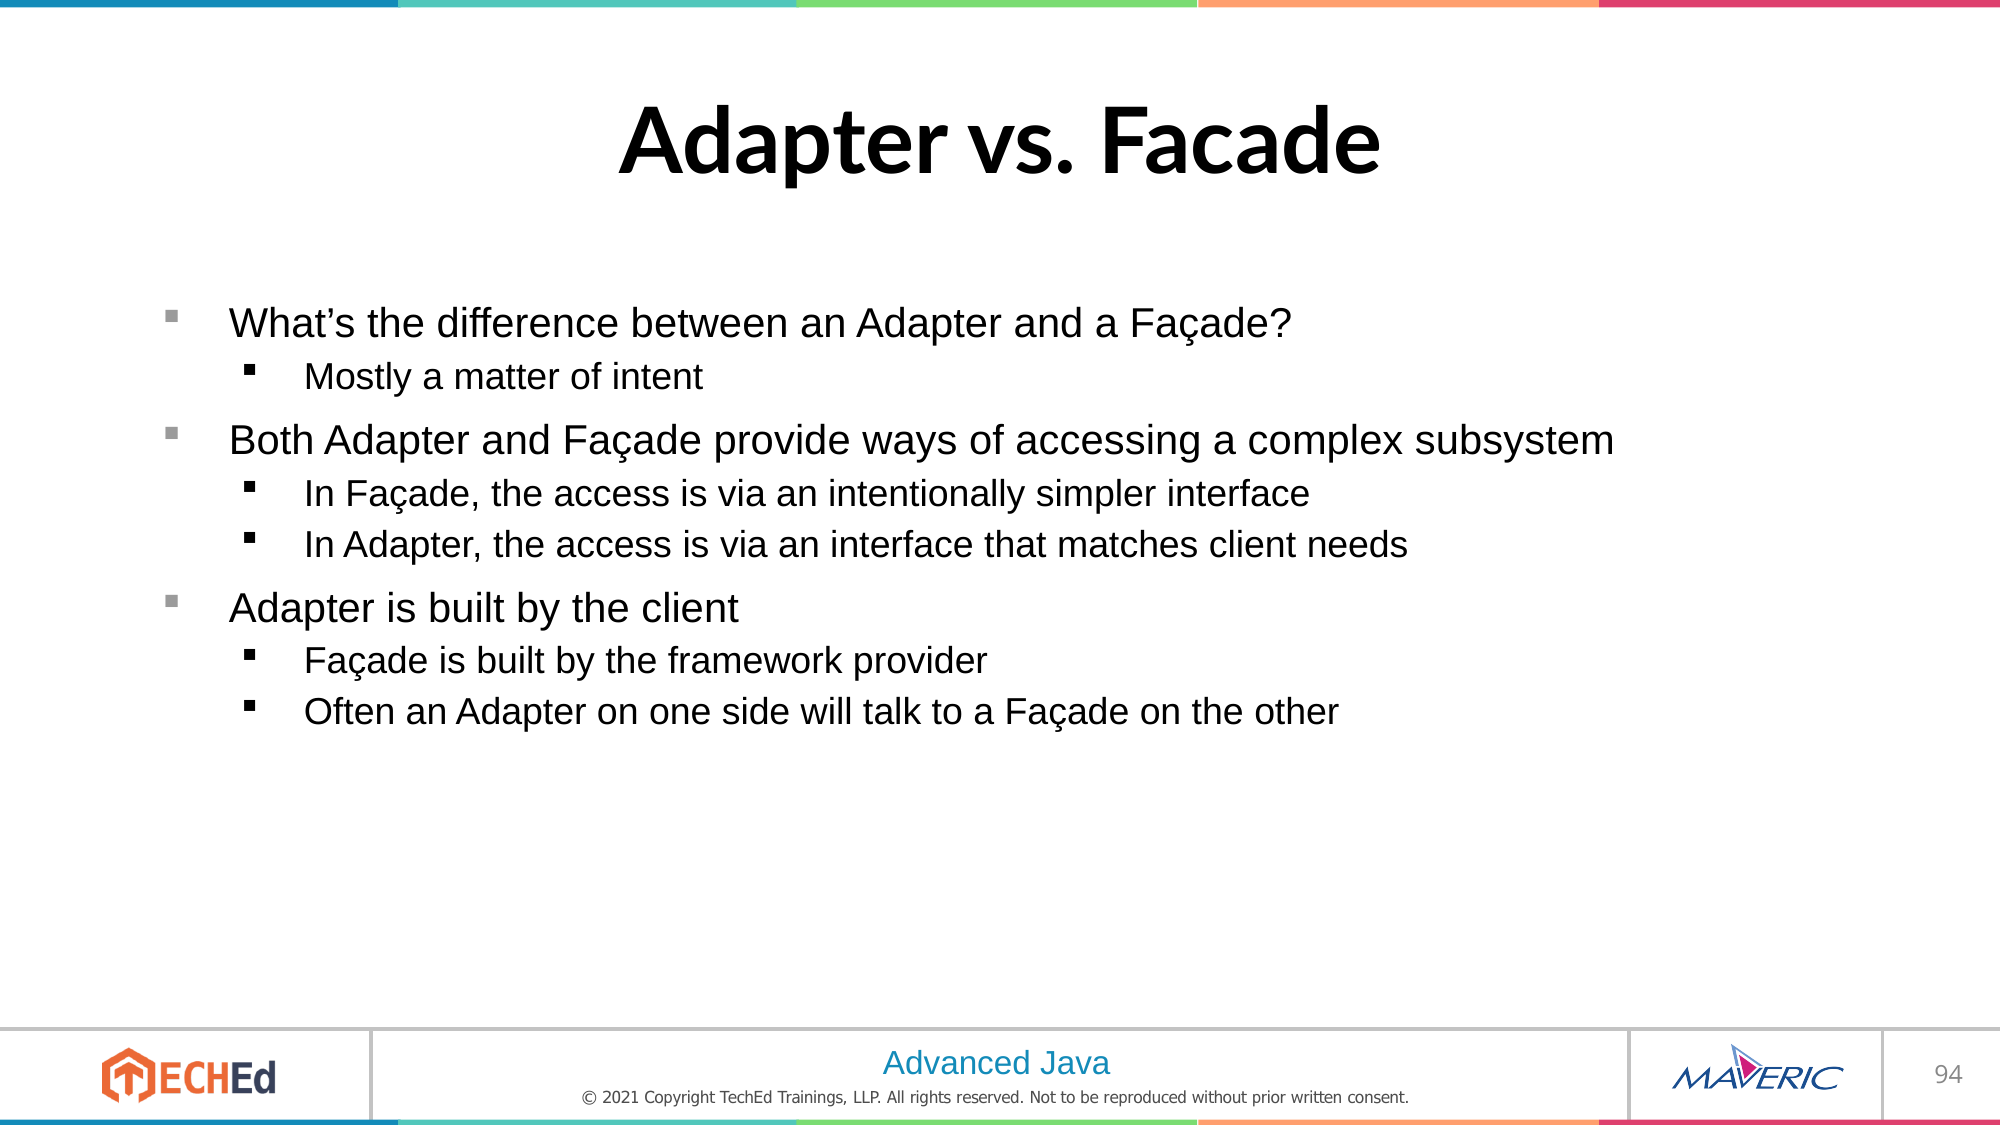

# Adapter vs. Facade
What’s the difference between an Adapter and a Façade?
Mostly a matter of intent
Both Adapter and Façade provide ways of accessing a complex subsystem
In Façade, the access is via an intentionally simpler interface
In Adapter, the access is via an interface that matches client needs
Adapter is built by the client
Façade is built by the framework provider
Often an Adapter on one side will talk to a Façade on the other